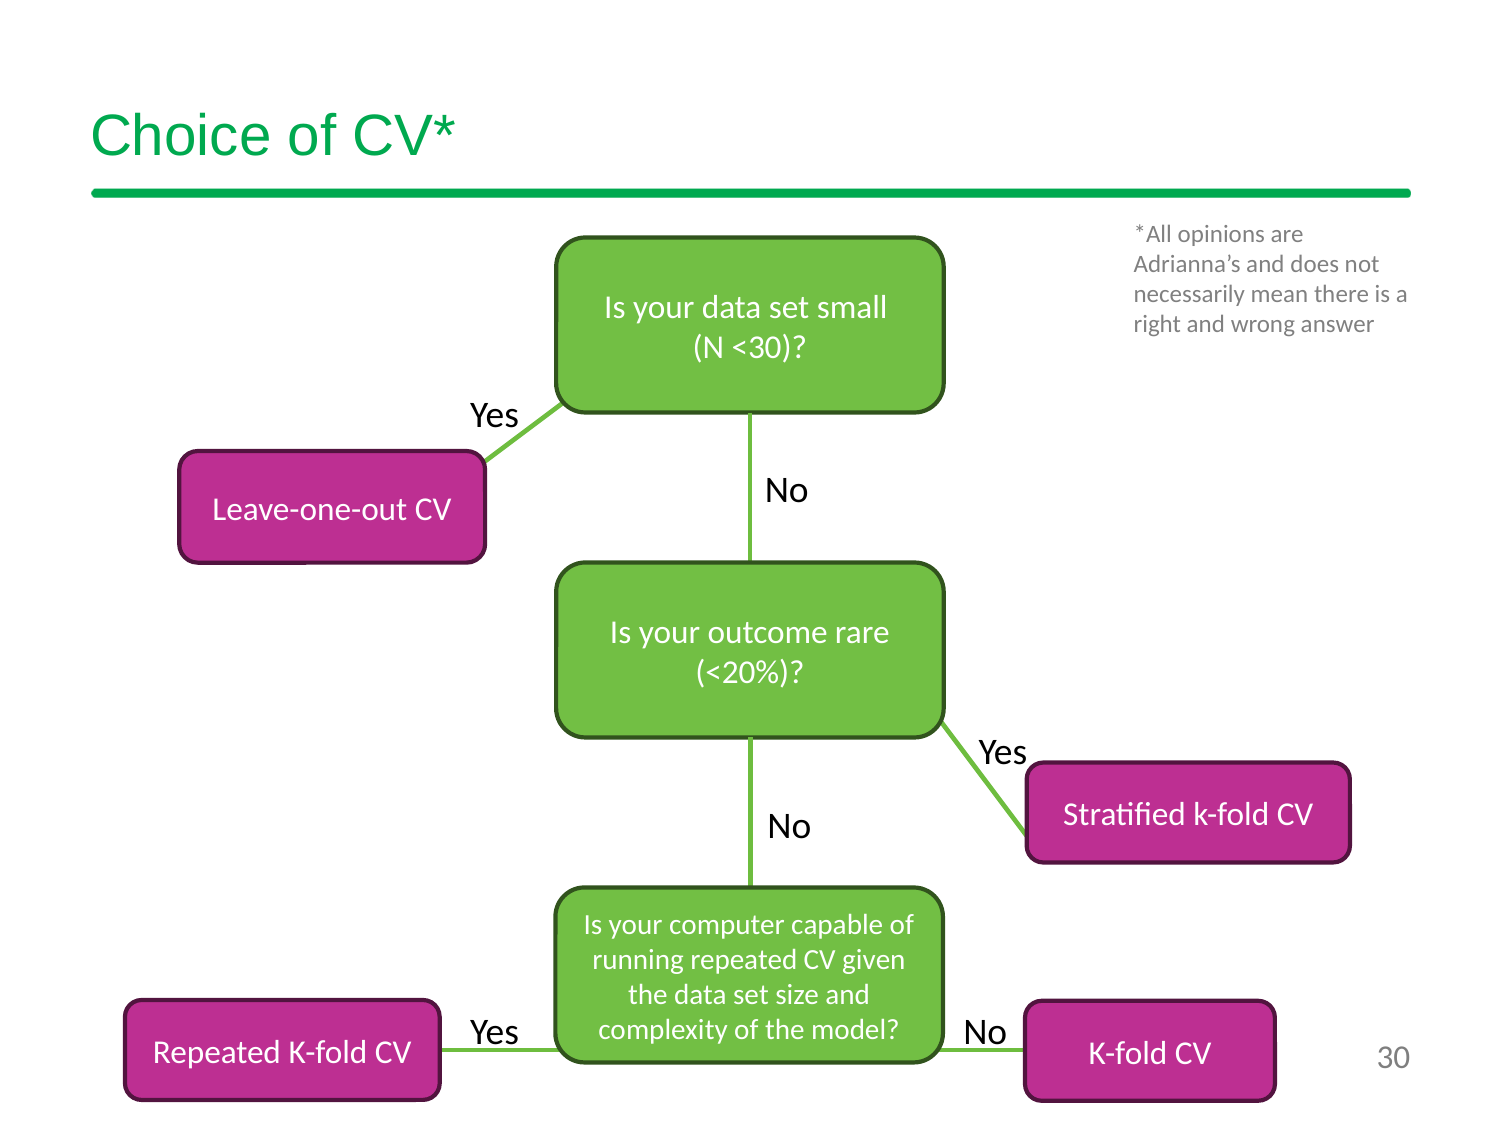

# Choice of CV*
*All opinions are Adrianna’s and does not necessarily mean there is a right and wrong answer
Is your data set small
(N <30)?
Yes
Leave-one-out CV
No
Is your outcome rare (<20%)?
Yes
Stratified k-fold CV
No
Is your computer capable of running repeated CV given the data set size and complexity of the model?
Repeated K-fold CV
Yes
No
K-fold CV